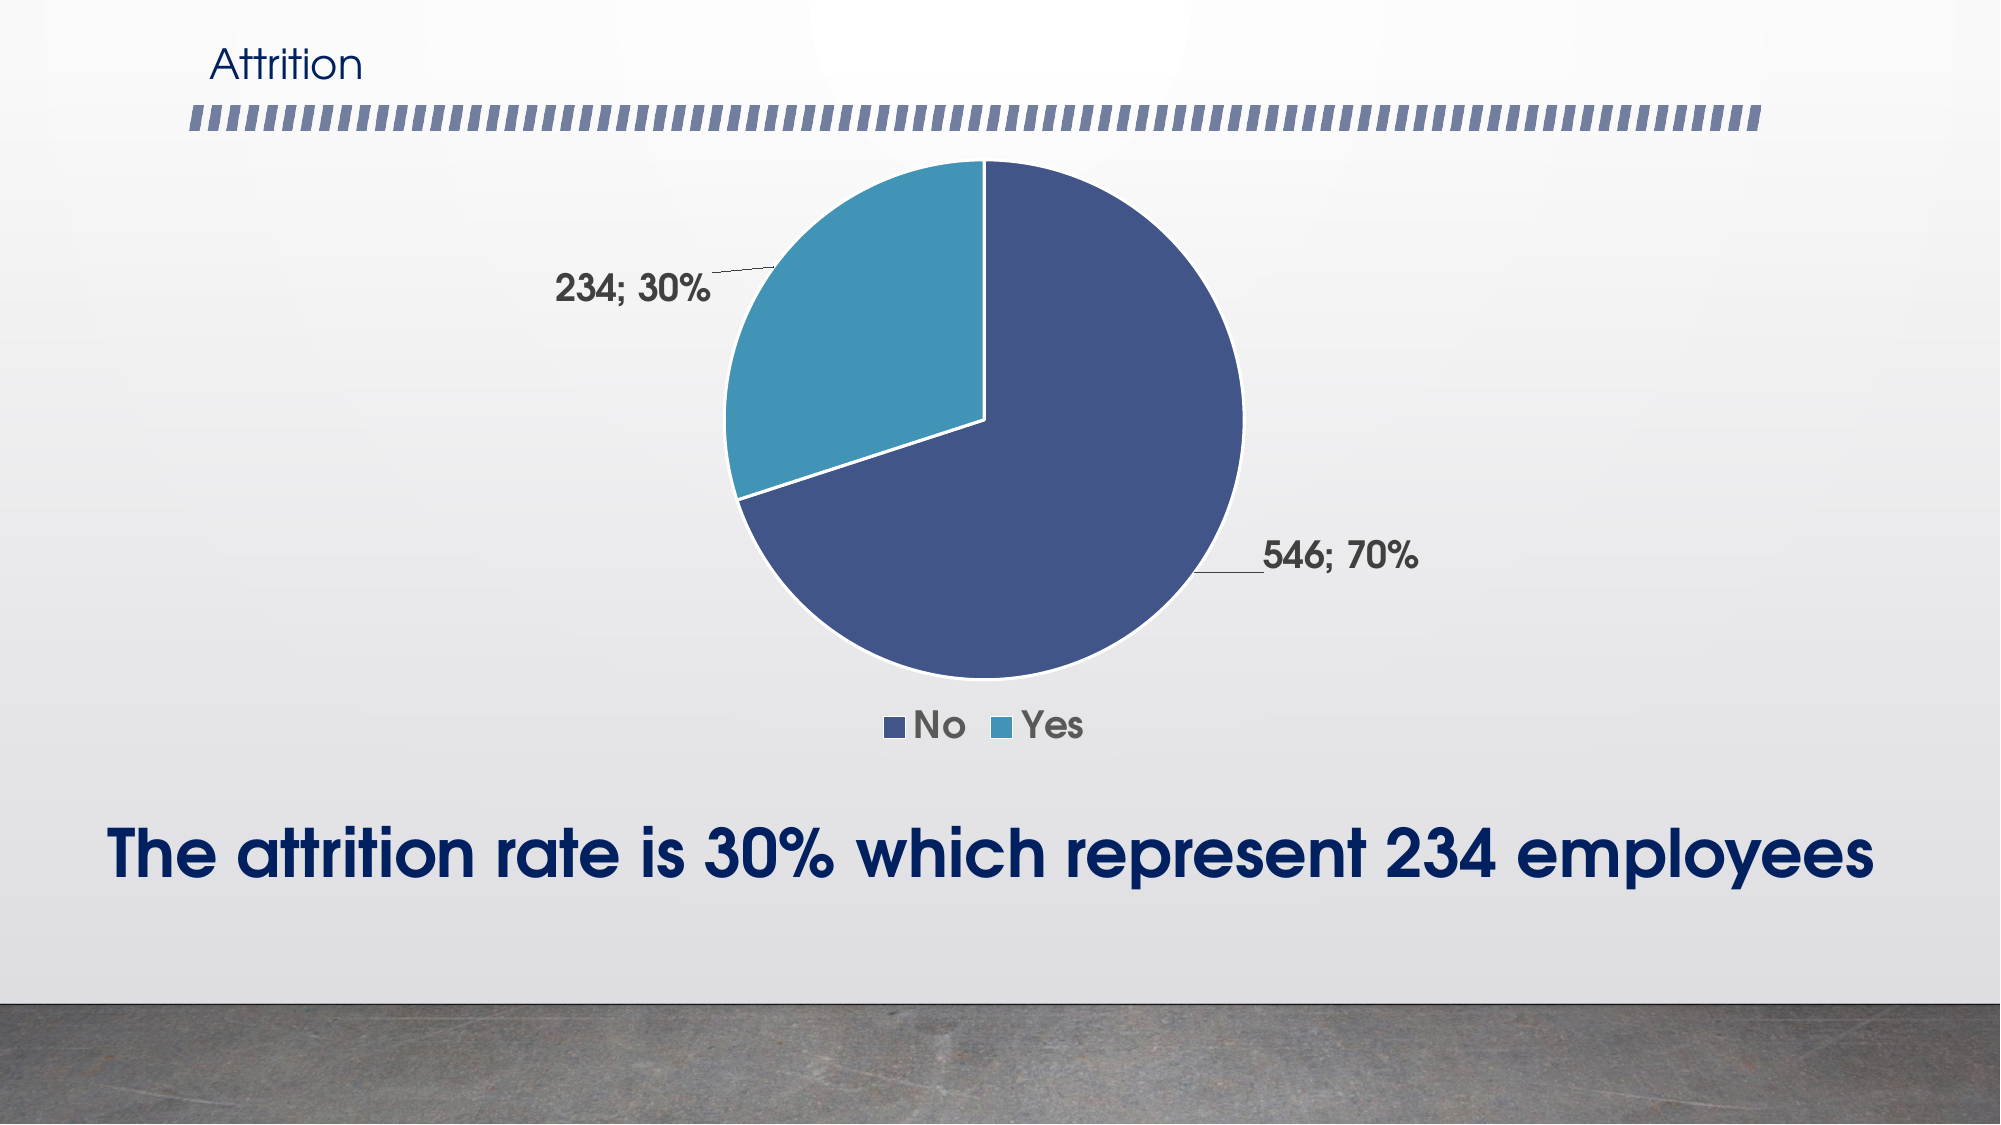

# Attrition

### Chart

| Category | Total |
|---|---|
| No | 546.0 |
| Yes | 234.0 |
The attrition rate is 30% which represent 234 employees